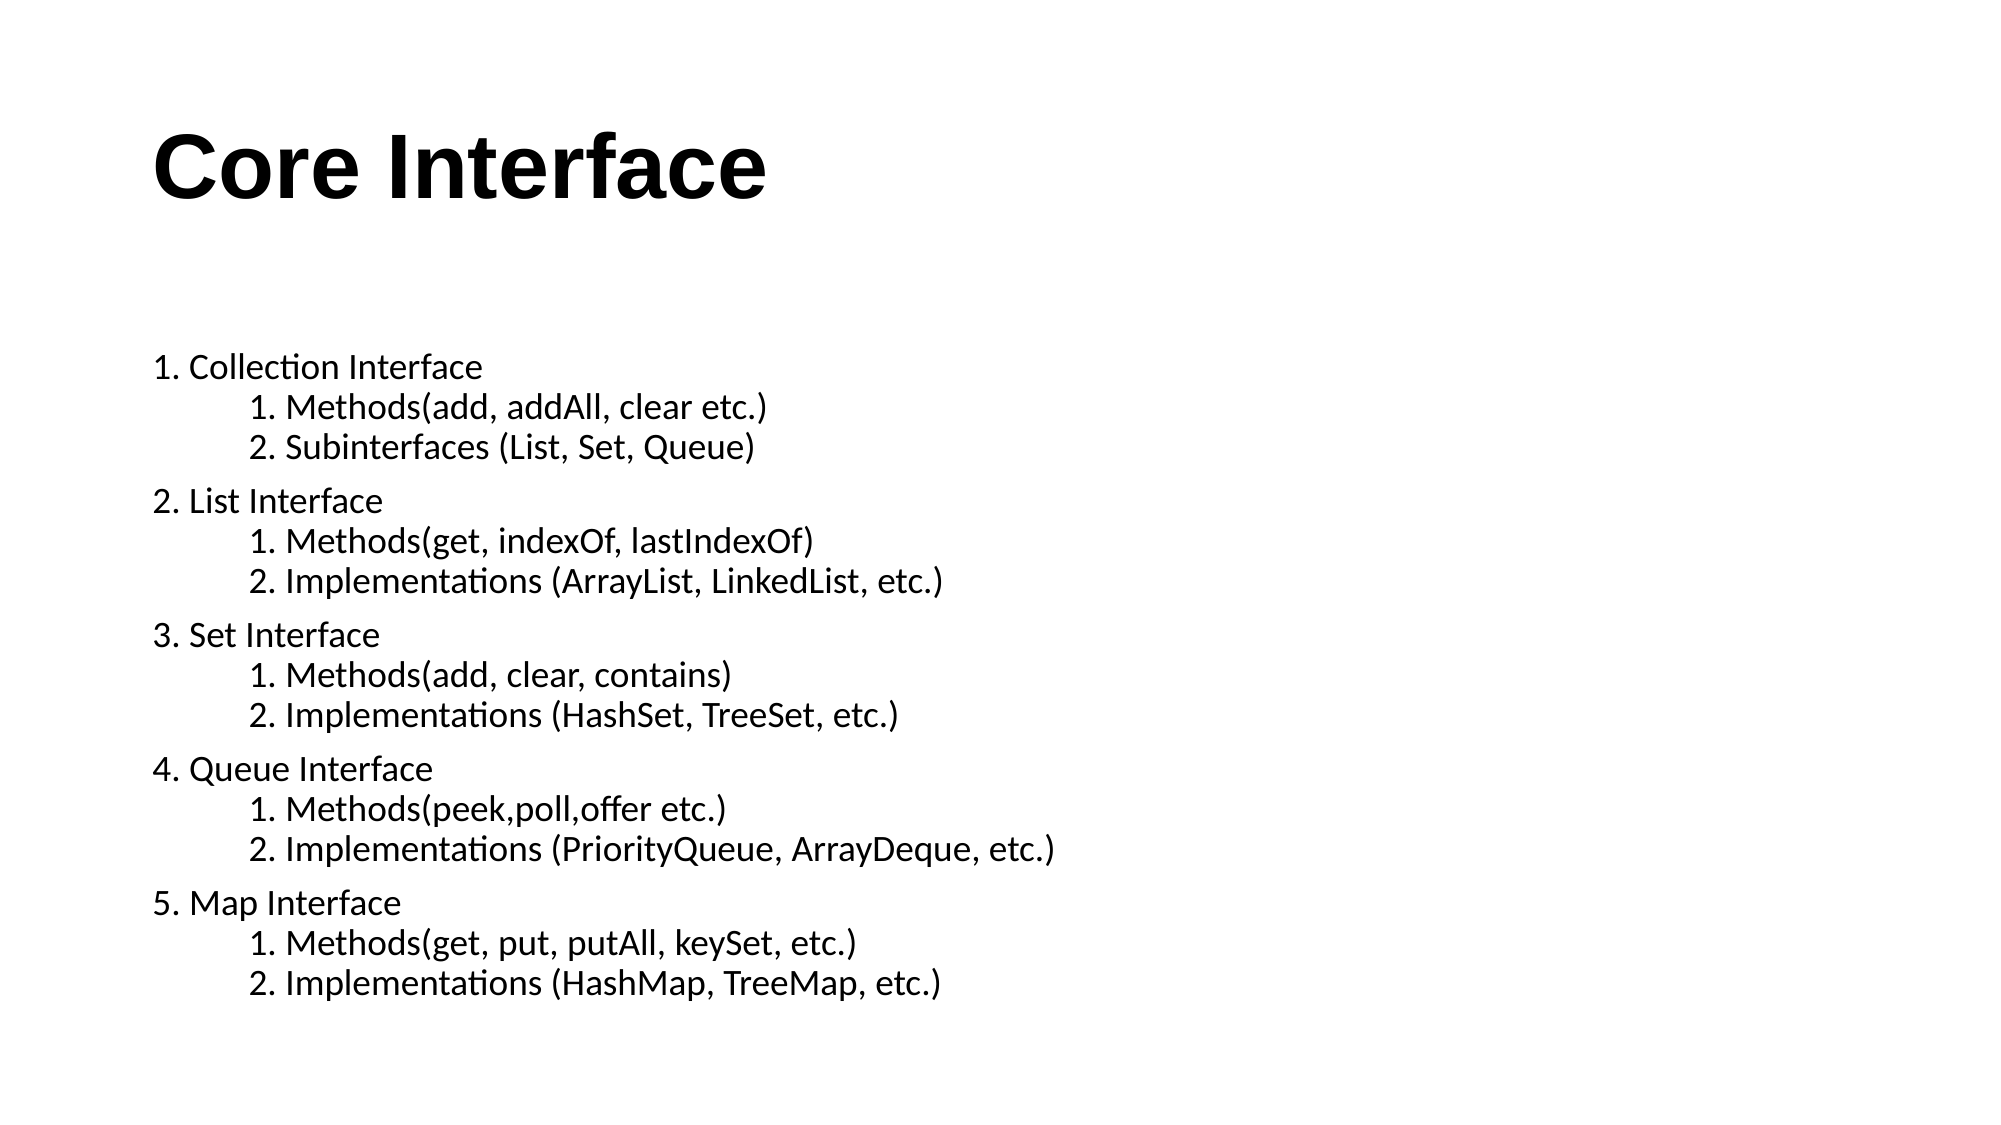

# Core Interface
1. Collection Interface
	1. Methods(add, addAll, clear etc.)
	2. Subinterfaces (List, Set, Queue)
2. List Interface
	1. Methods(get, indexOf, lastIndexOf)
	2. Implementations (ArrayList, LinkedList, etc.)
3. Set Interface
	1. Methods(add, clear, contains)
	2. Implementations (HashSet, TreeSet, etc.)
4. Queue Interface
	1. Methods(peek,poll,offer etc.)
	2. Implementations (PriorityQueue, ArrayDeque, etc.)
5. Map Interface
	1. Methods(get, put, putAll, keySet, etc.)
	2. Implementations (HashMap, TreeMap, etc.)